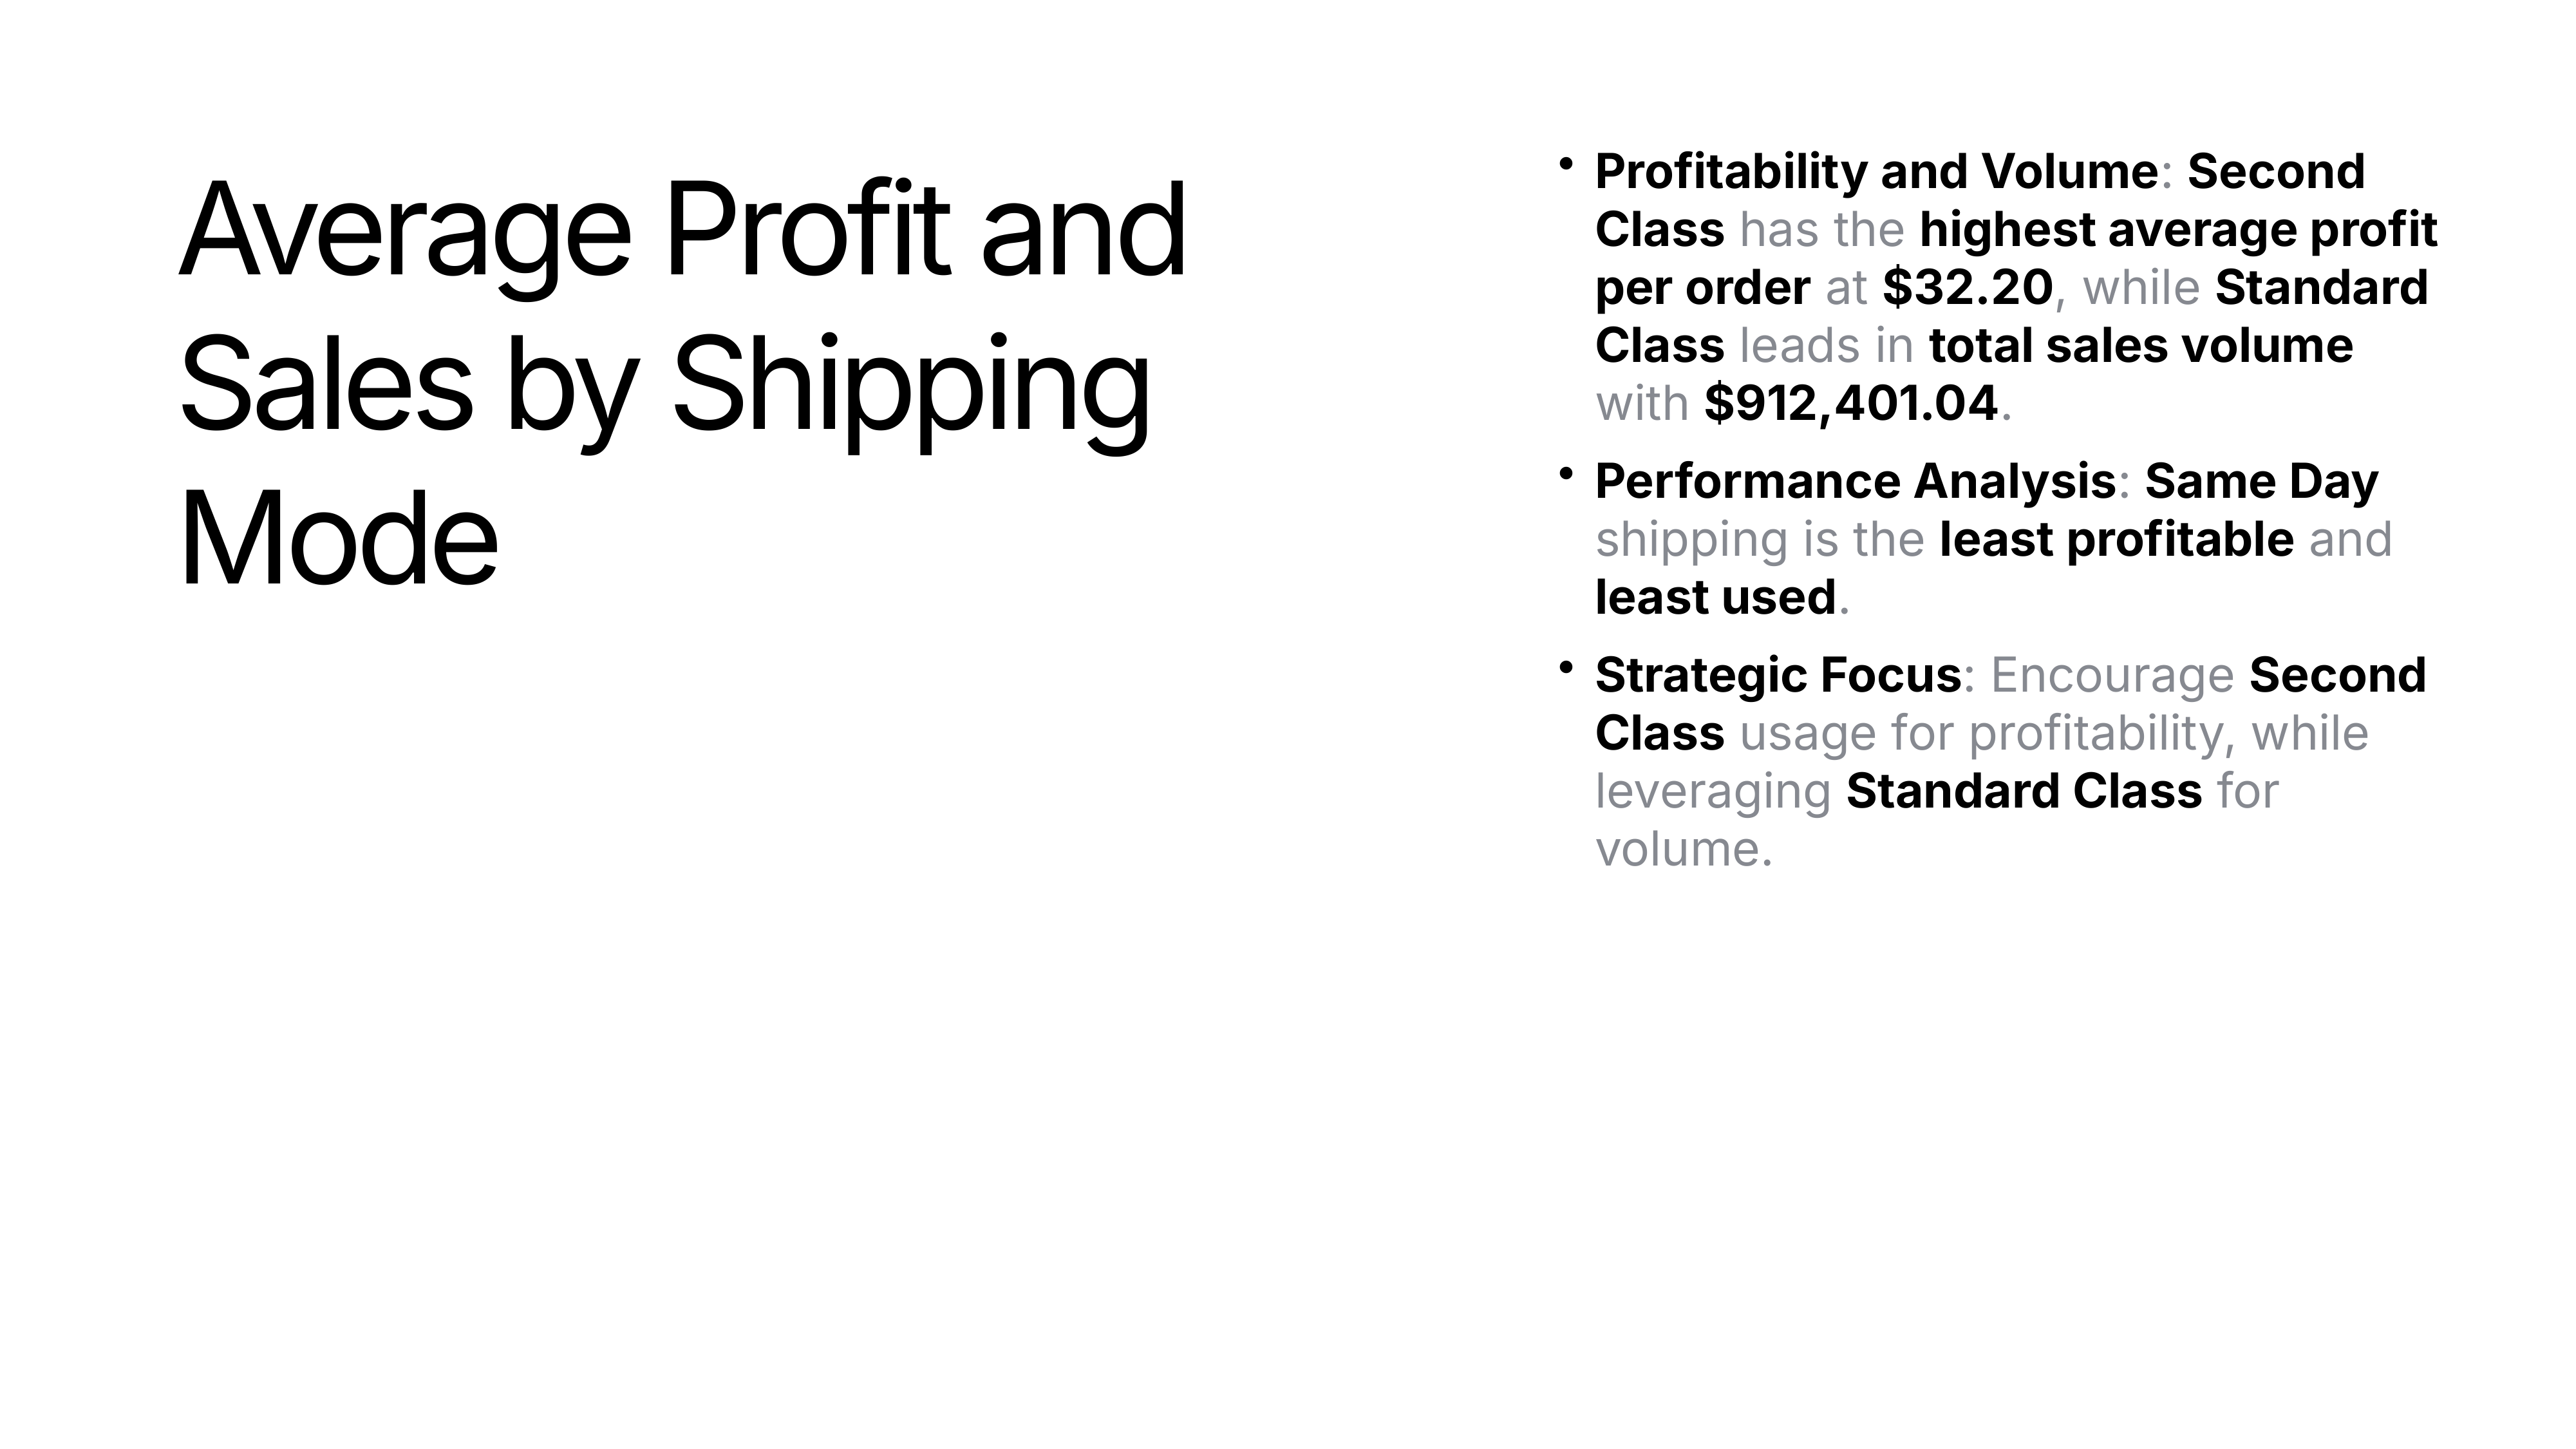

Profitability and Volume: Second Class has the highest average profit per order at $32.20, while Standard Class leads in total sales volume with $912,401.04.
Performance Analysis: Same Day shipping is the least profitable and least used.
Strategic Focus: Encourage Second Class usage for profitability, while leveraging Standard Class for volume.
Average Profit and Sales by Shipping Mode